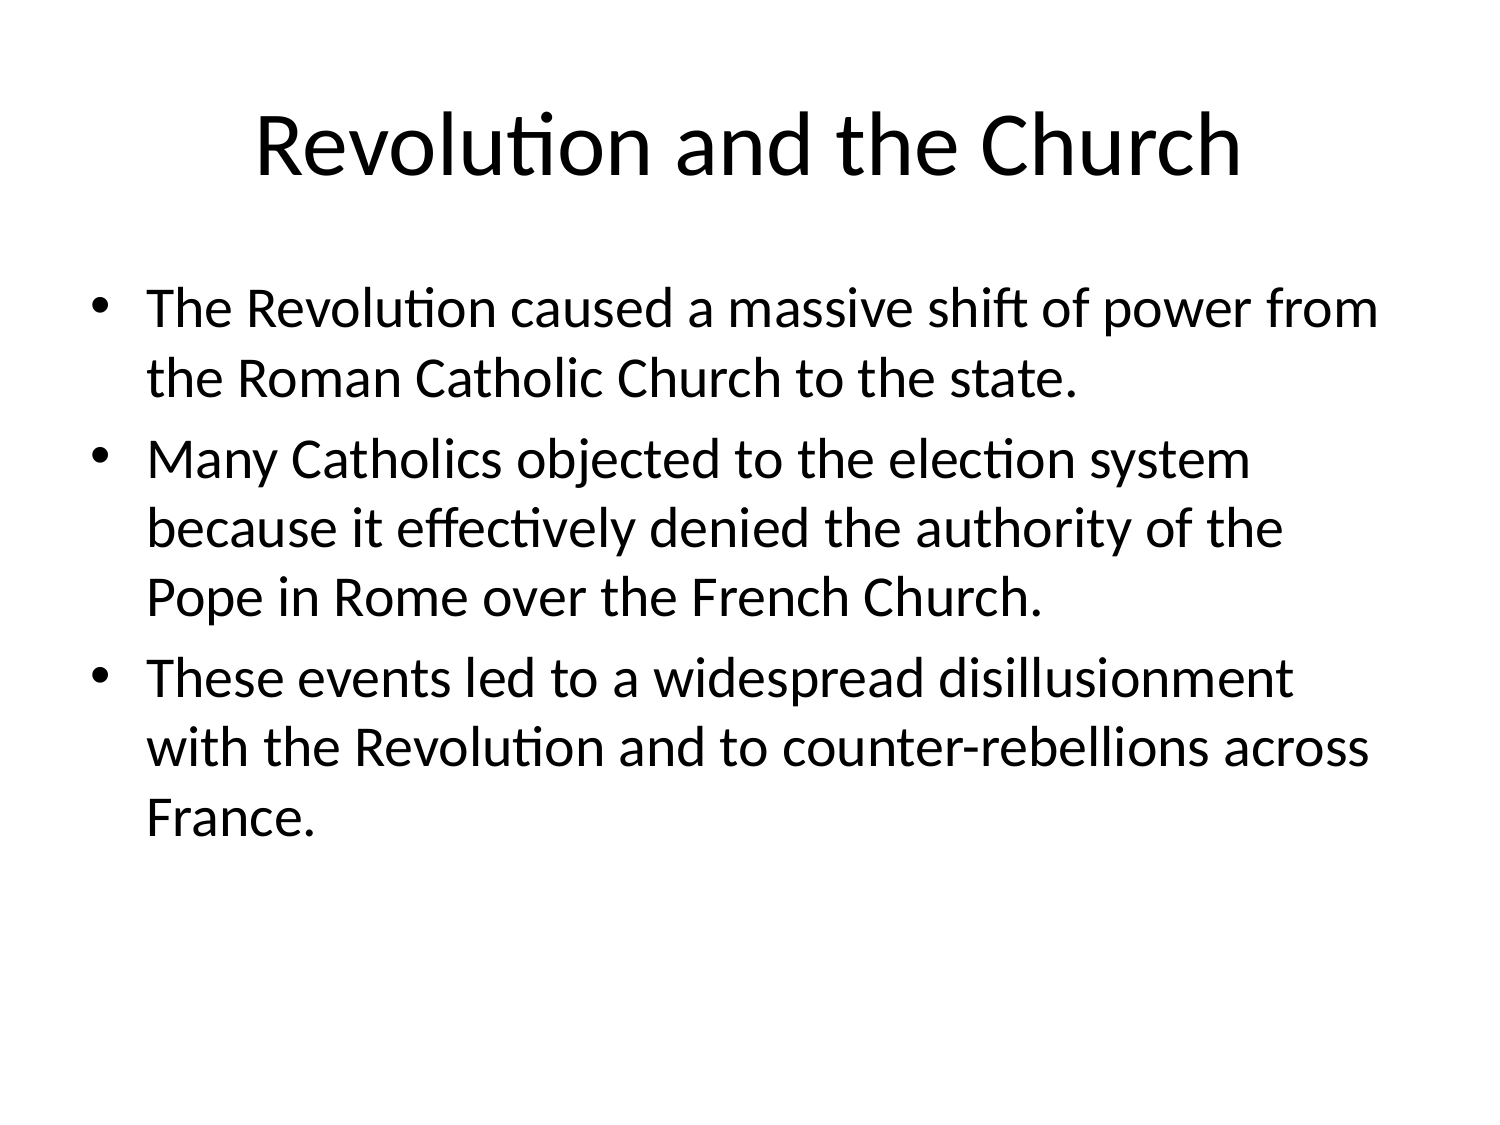

# Revolution and the Church
The Revolution caused a massive shift of power from the Roman Catholic Church to the state.
Many Catholics objected to the election system because it effectively denied the authority of the Pope in Rome over the French Church.
These events led to a widespread disillusionment with the Revolution and to counter-rebellions across France.